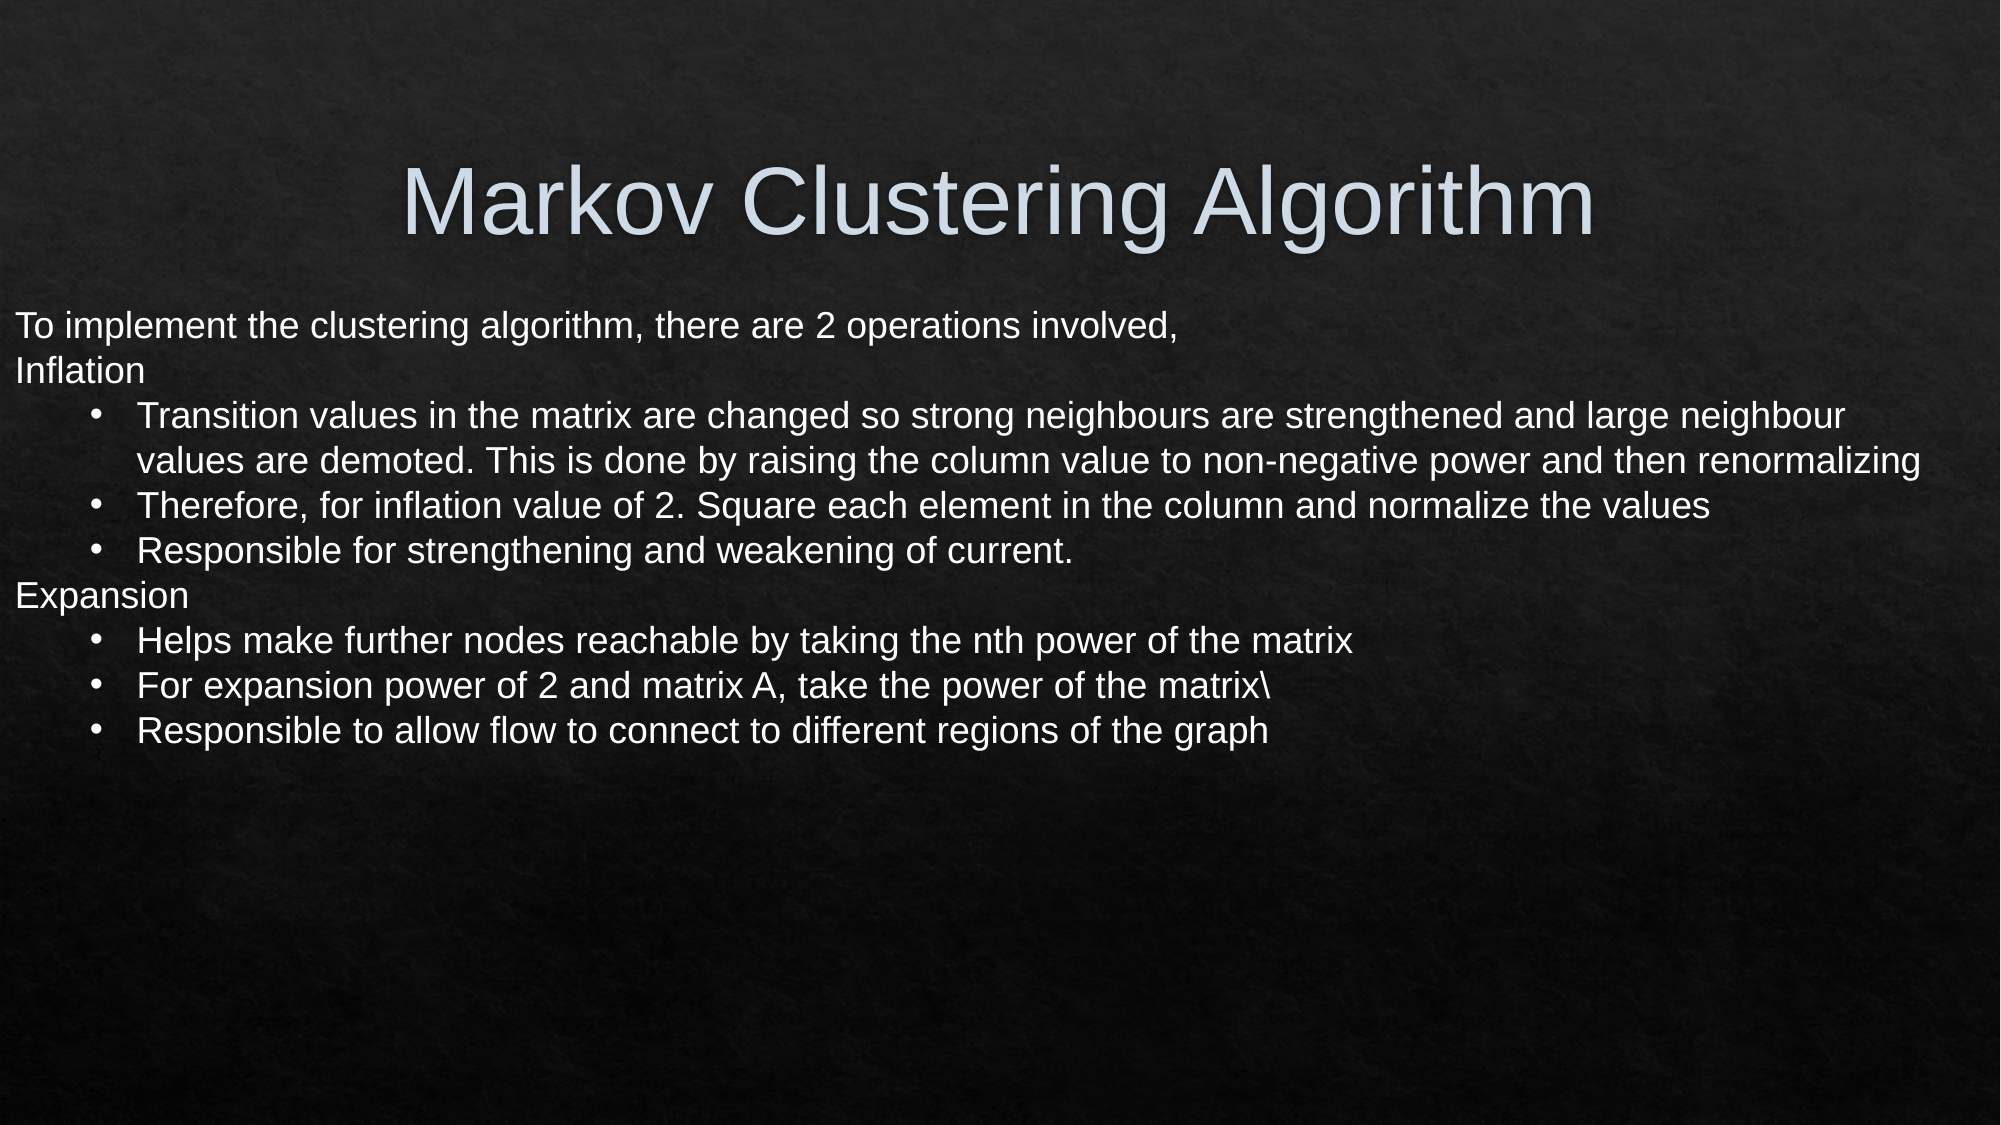

# Markov Clustering Algorithm
To implement the clustering algorithm, there are 2 operations involved,
Inflation
Transition values in the matrix are changed so strong neighbours are strengthened and large neighbour values are demoted. This is done by raising the column value to non-negative power and then renormalizing
Therefore, for inflation value of 2. Square each element in the column and normalize the values
Responsible for strengthening and weakening of current.
Expansion
Helps make further nodes reachable by taking the nth power of the matrix
For expansion power of 2 and matrix A, take the power of the matrix\
Responsible to allow flow to connect to different regions of the graph